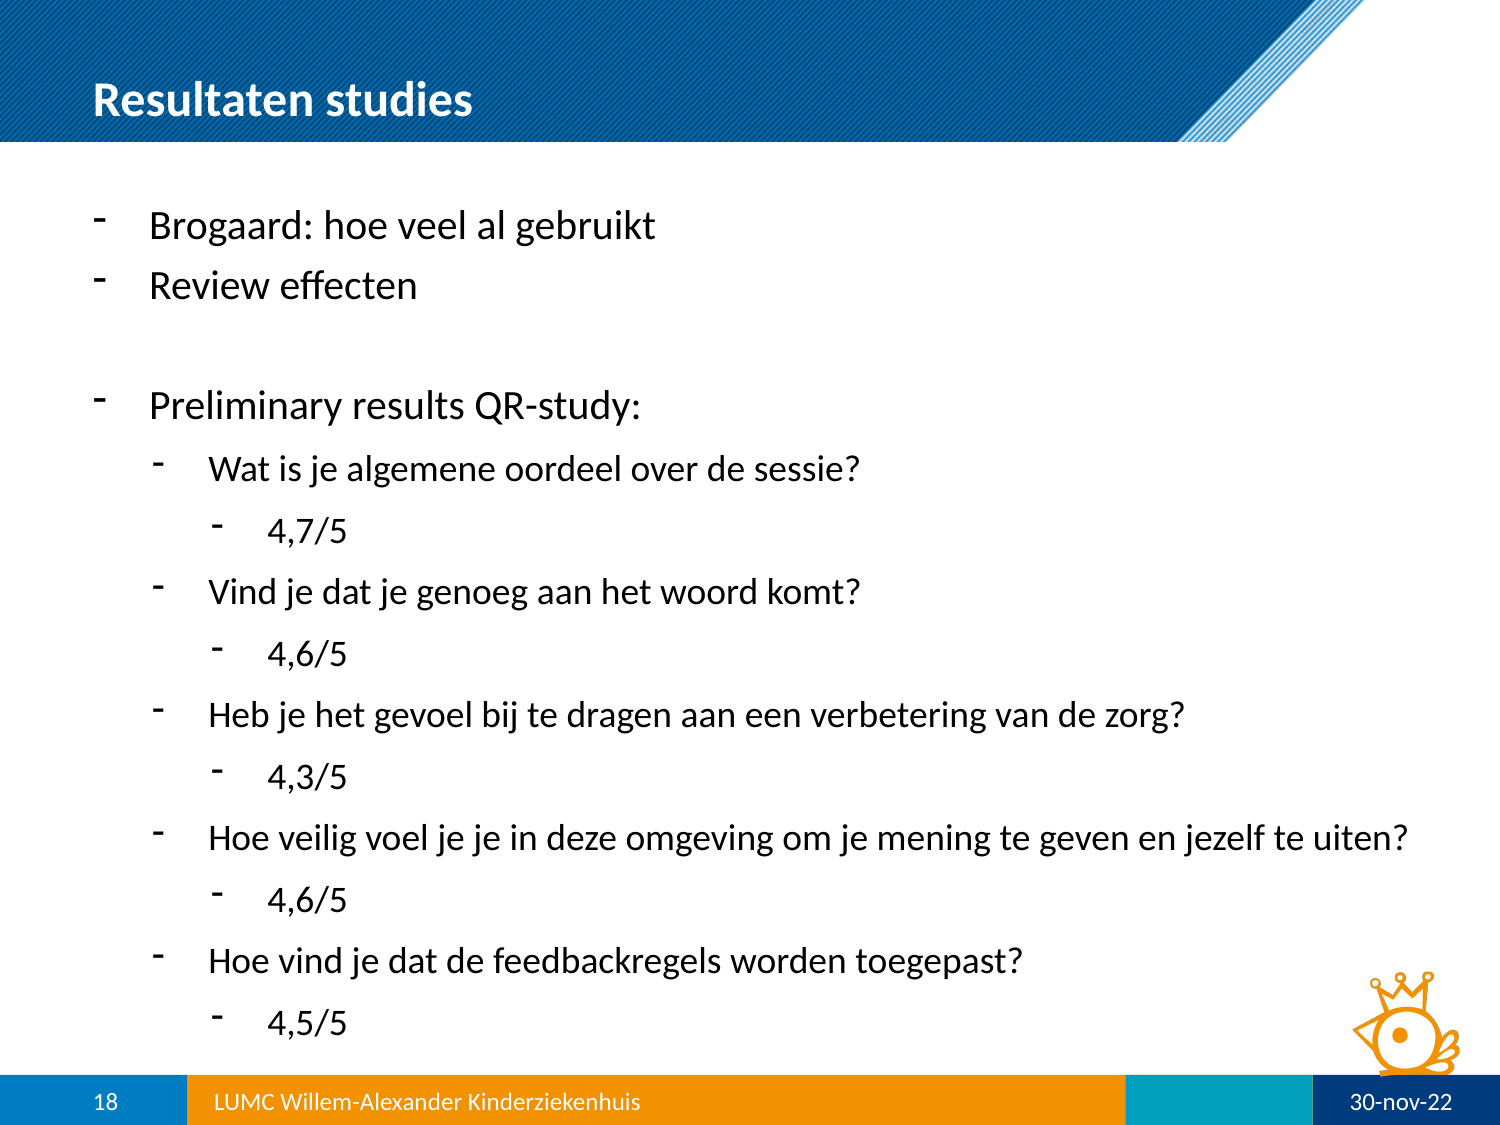

# Resultaten studies
Brogaard: hoe veel al gebruikt
Review effecten

Preliminary results QR-study:
Wat is je algemene oordeel over de sessie?
4,7/5
Vind je dat je genoeg aan het woord komt?
4,6/5
Heb je het gevoel bij te dragen aan een verbetering van de zorg?
4,3/5
Hoe veilig voel je je in deze omgeving om je mening te geven en jezelf te uiten?
4,6/5
Hoe vind je dat de feedbackregels worden toegepast?
4,5/5

18
LUMC Willem-Alexander Kinderziekenhuis
30-nov-22